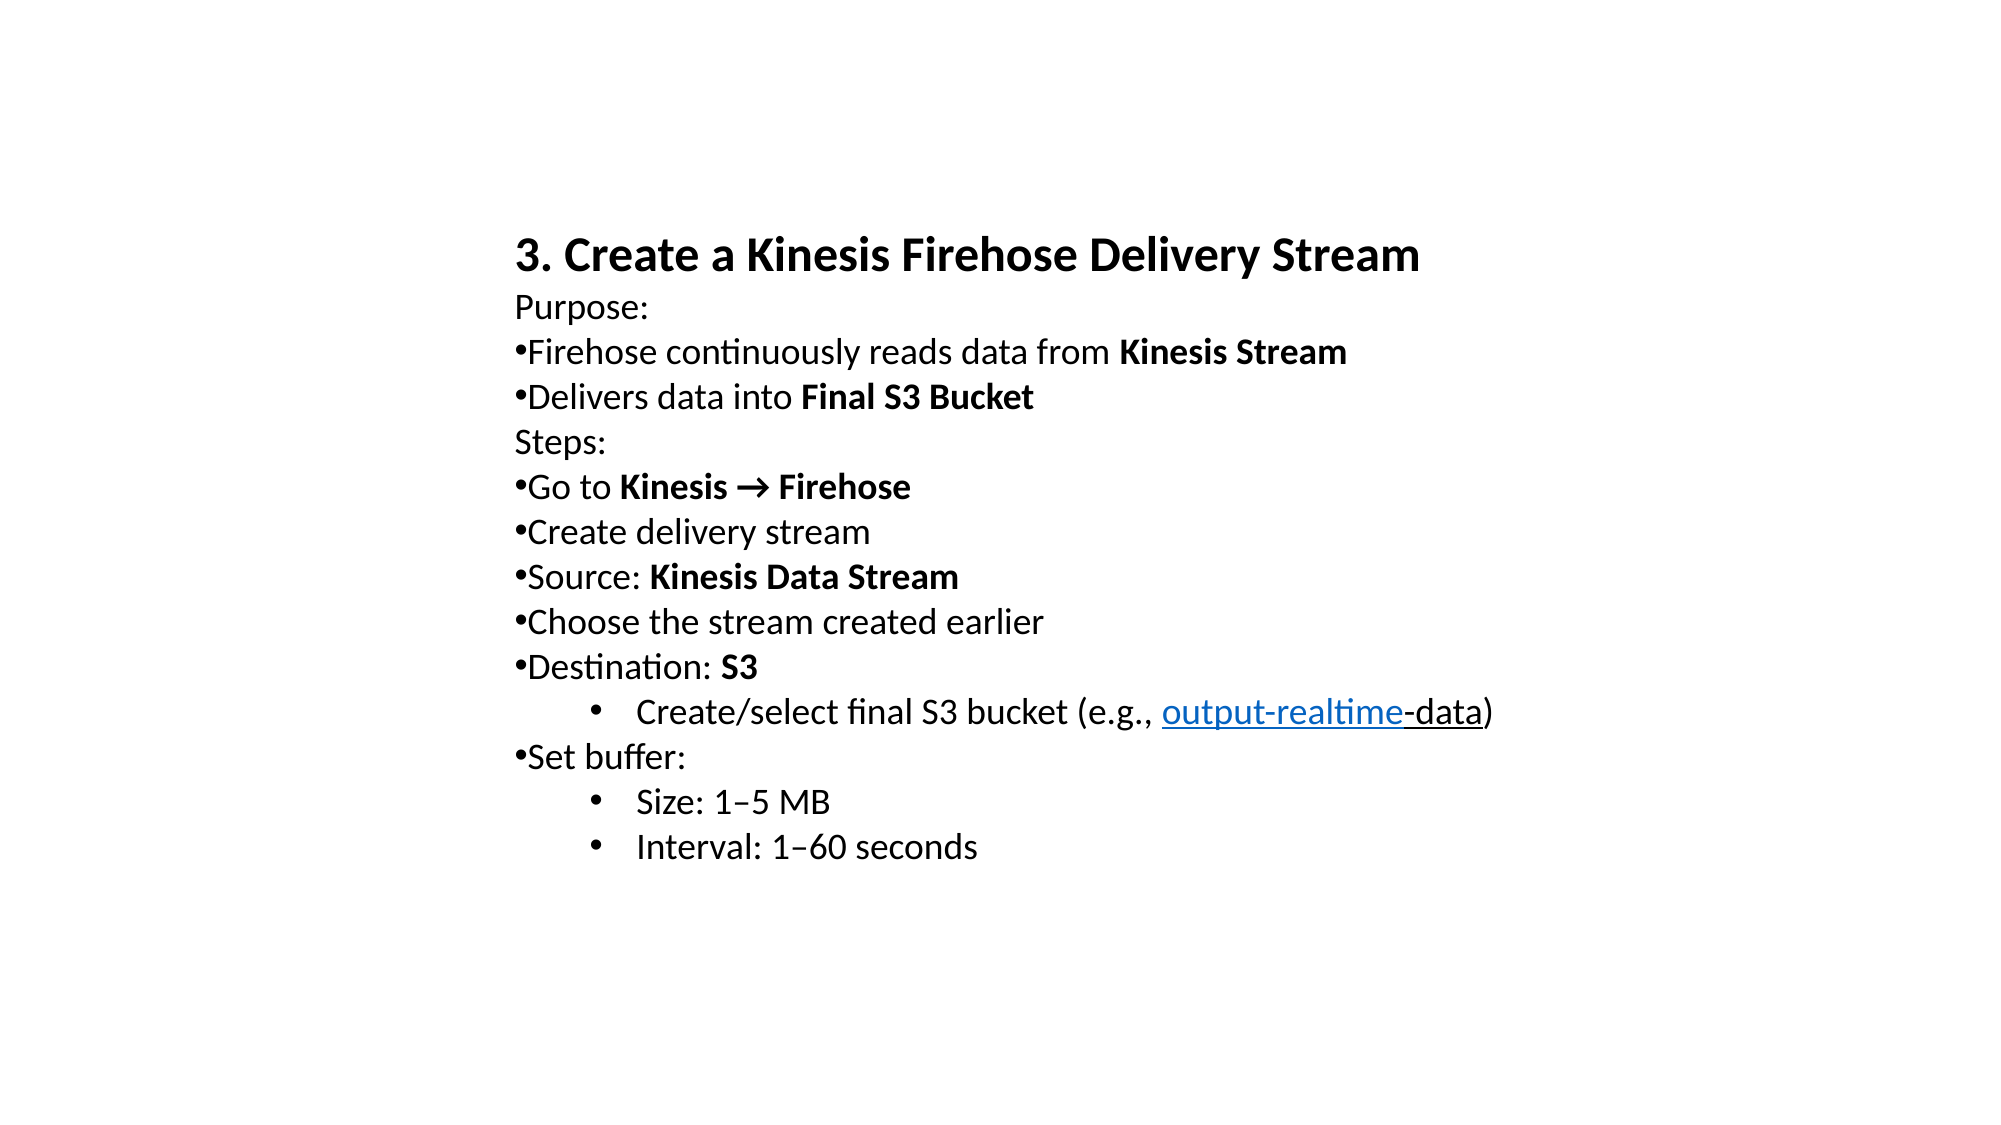

3. Create a Kinesis Firehose Delivery Stream
Purpose:
Firehose continuously reads data from Kinesis Stream
Delivers data into Final S3 Bucket
Steps:
Go to Kinesis → Firehose
Create delivery stream
Source: Kinesis Data Stream
Choose the stream created earlier
Destination: S3
Create/select final S3 bucket (e.g., output-realtime-data)
Set buffer:
Size: 1–5 MB
Interval: 1–60 seconds